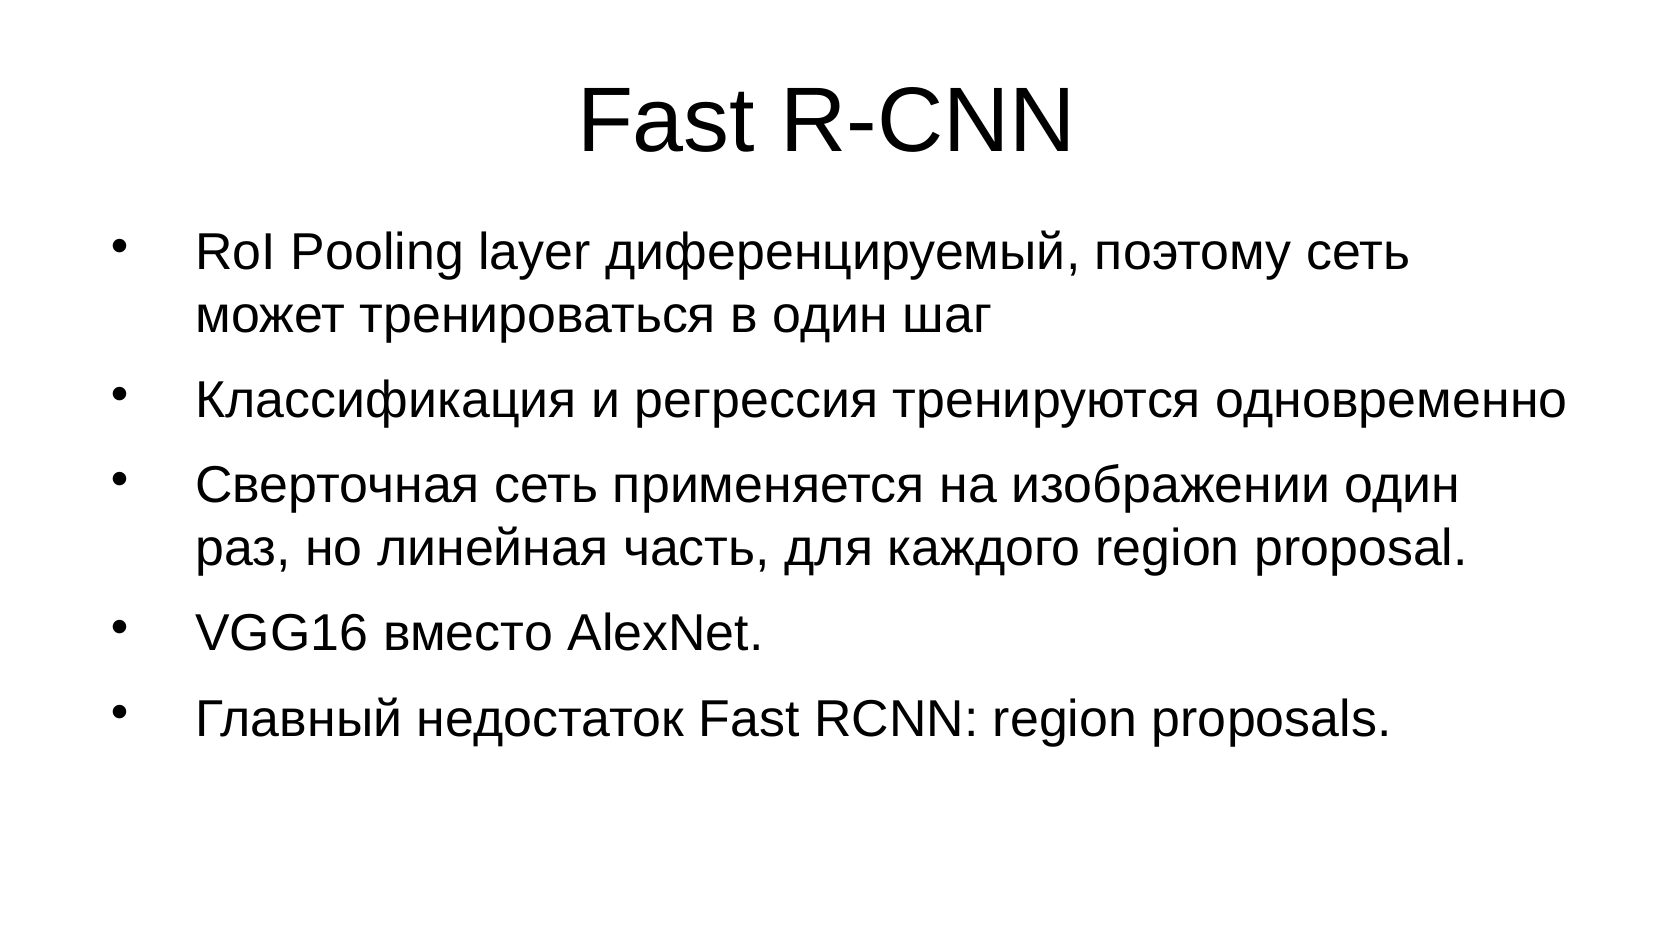

Fast R-CNN
RoI Pooling layer диференцируемый, поэтому сеть может тренироваться в один шаг
Классификация и регрессия тренируются одновременно
Сверточная сеть применяется на изображении один раз, но линейная часть, для каждого region proposal.
VGG16 вместо AlexNet.
Главный недостаток Fast RCNN: region proposals.